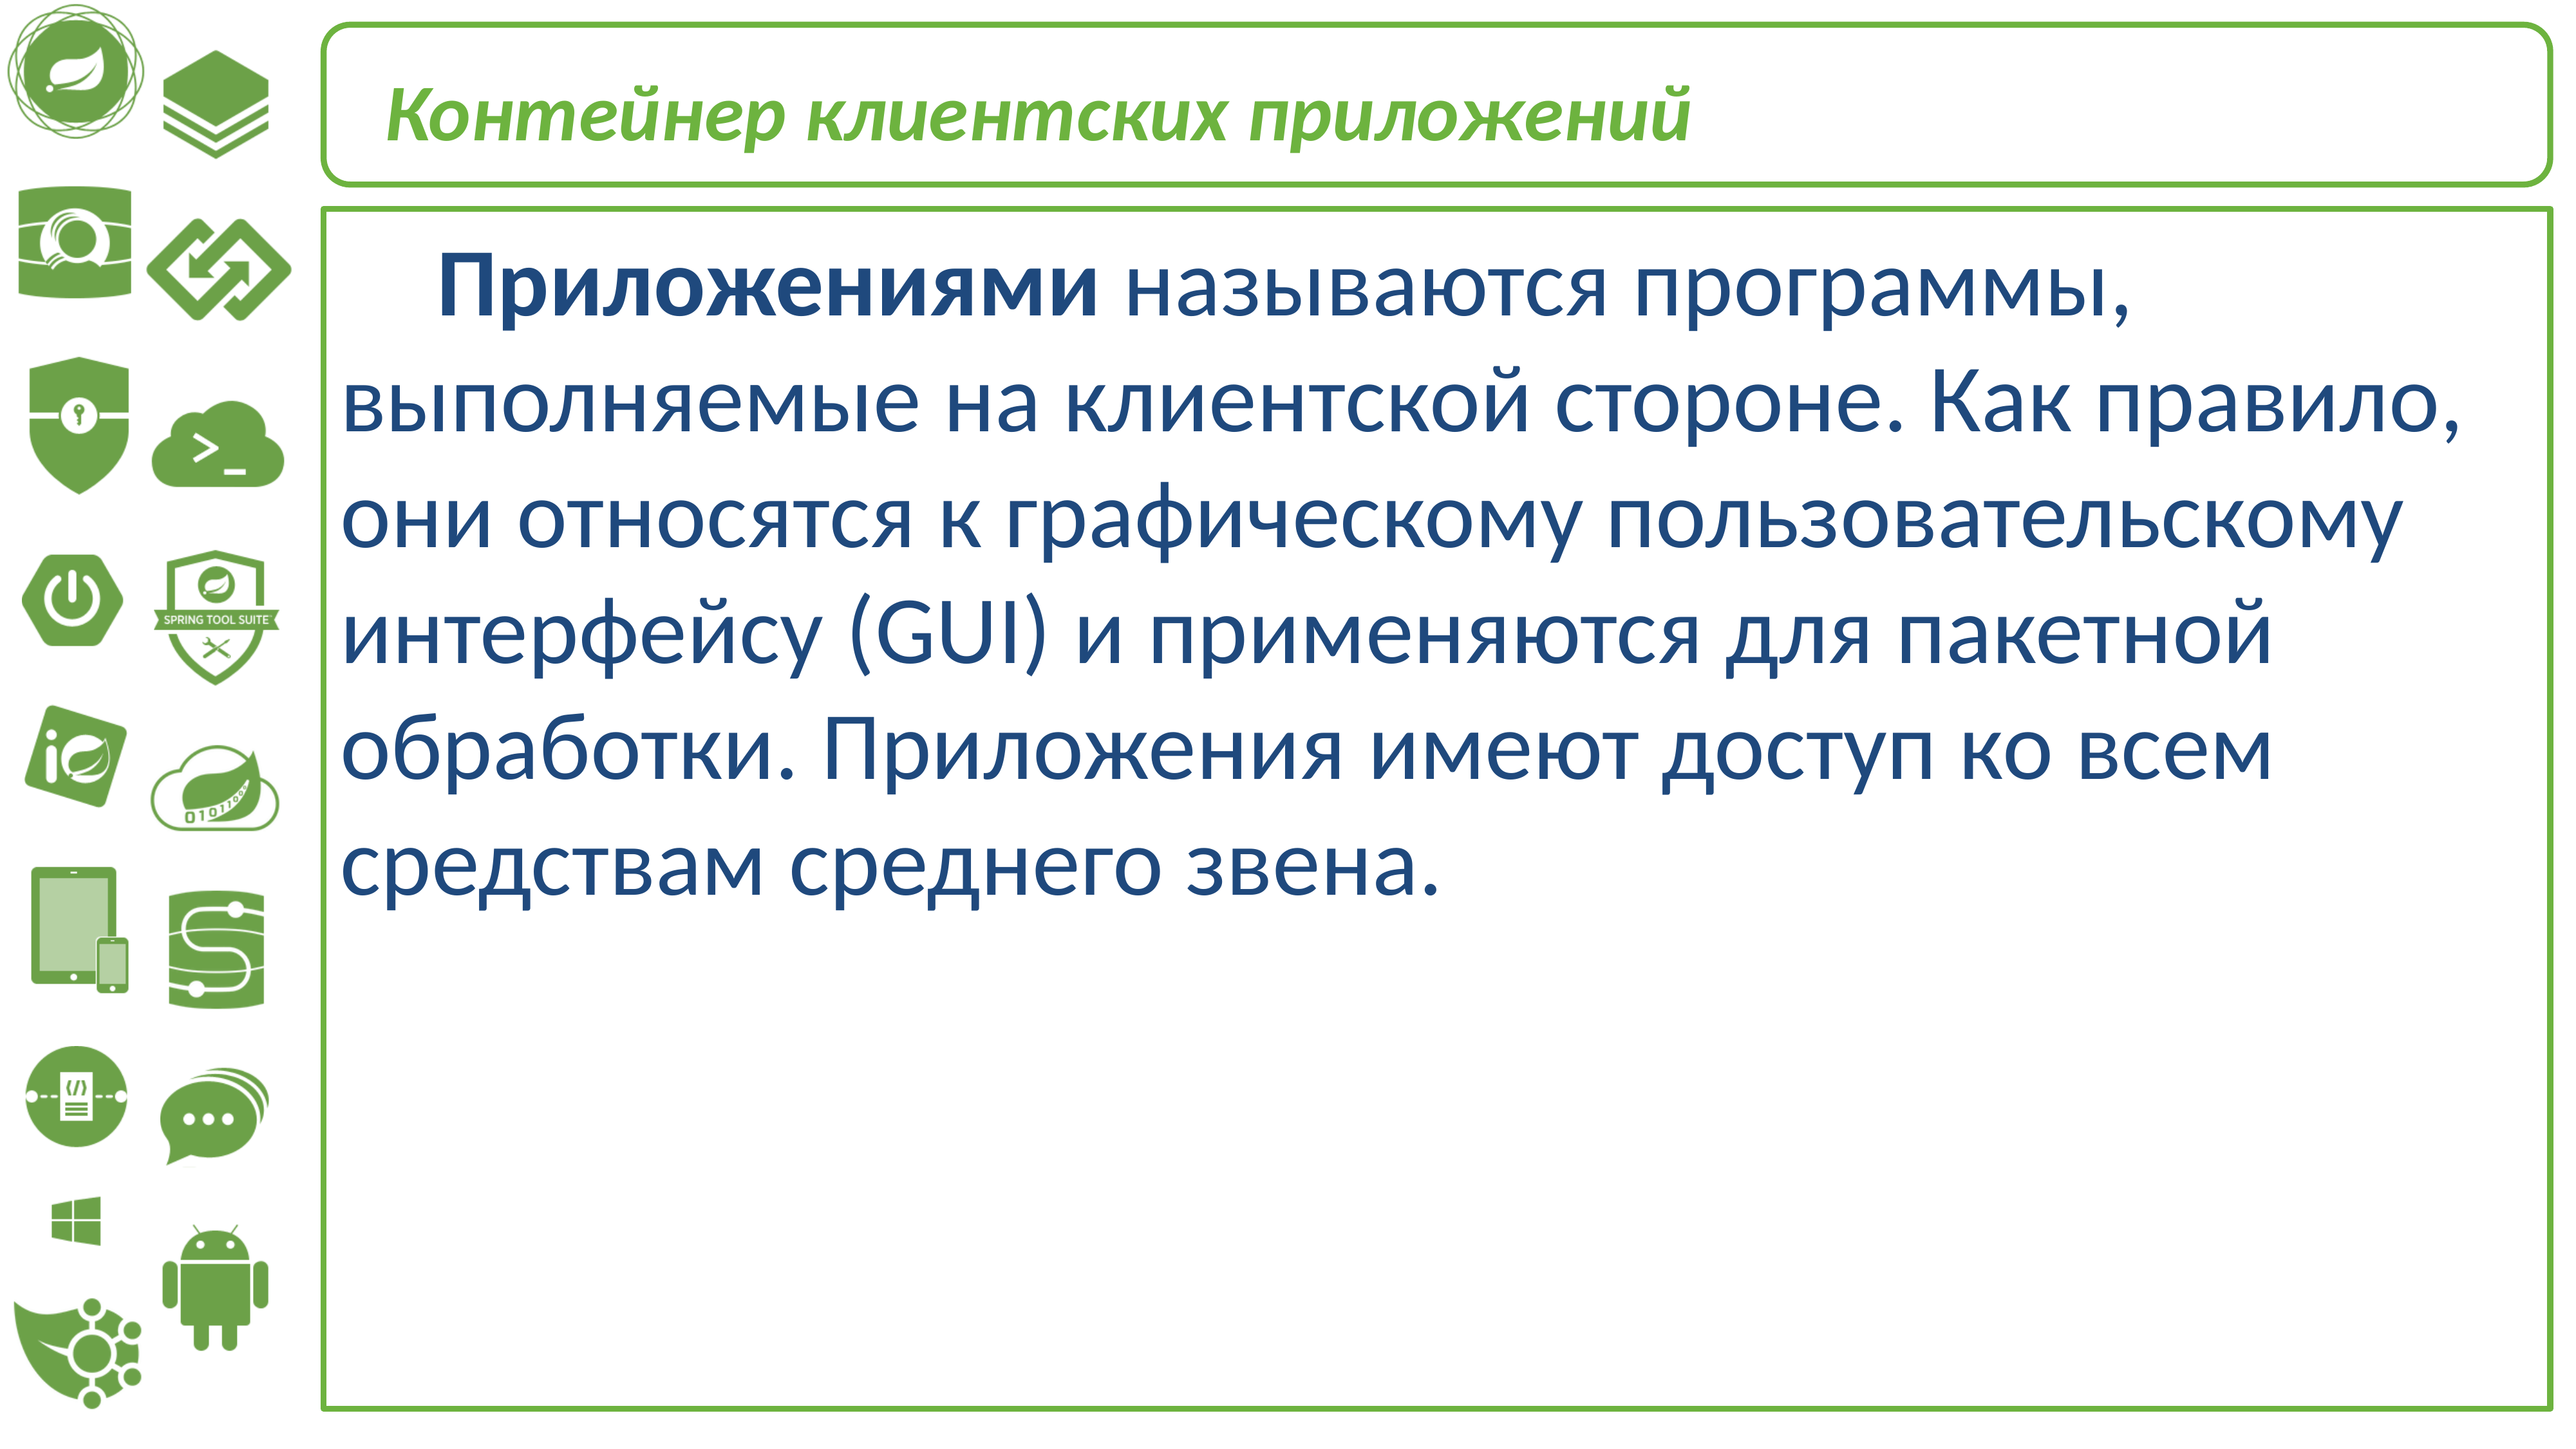

Контейнер клиентских приложений
	Приложениями называются программы, выполняемые на клиентской стороне. Как правило, они относятся к графическому пользовательскому интерфейсу (GUI) и применяются для пакетной обработки. Приложения имеют доступ ко всем средствам среднего звена.